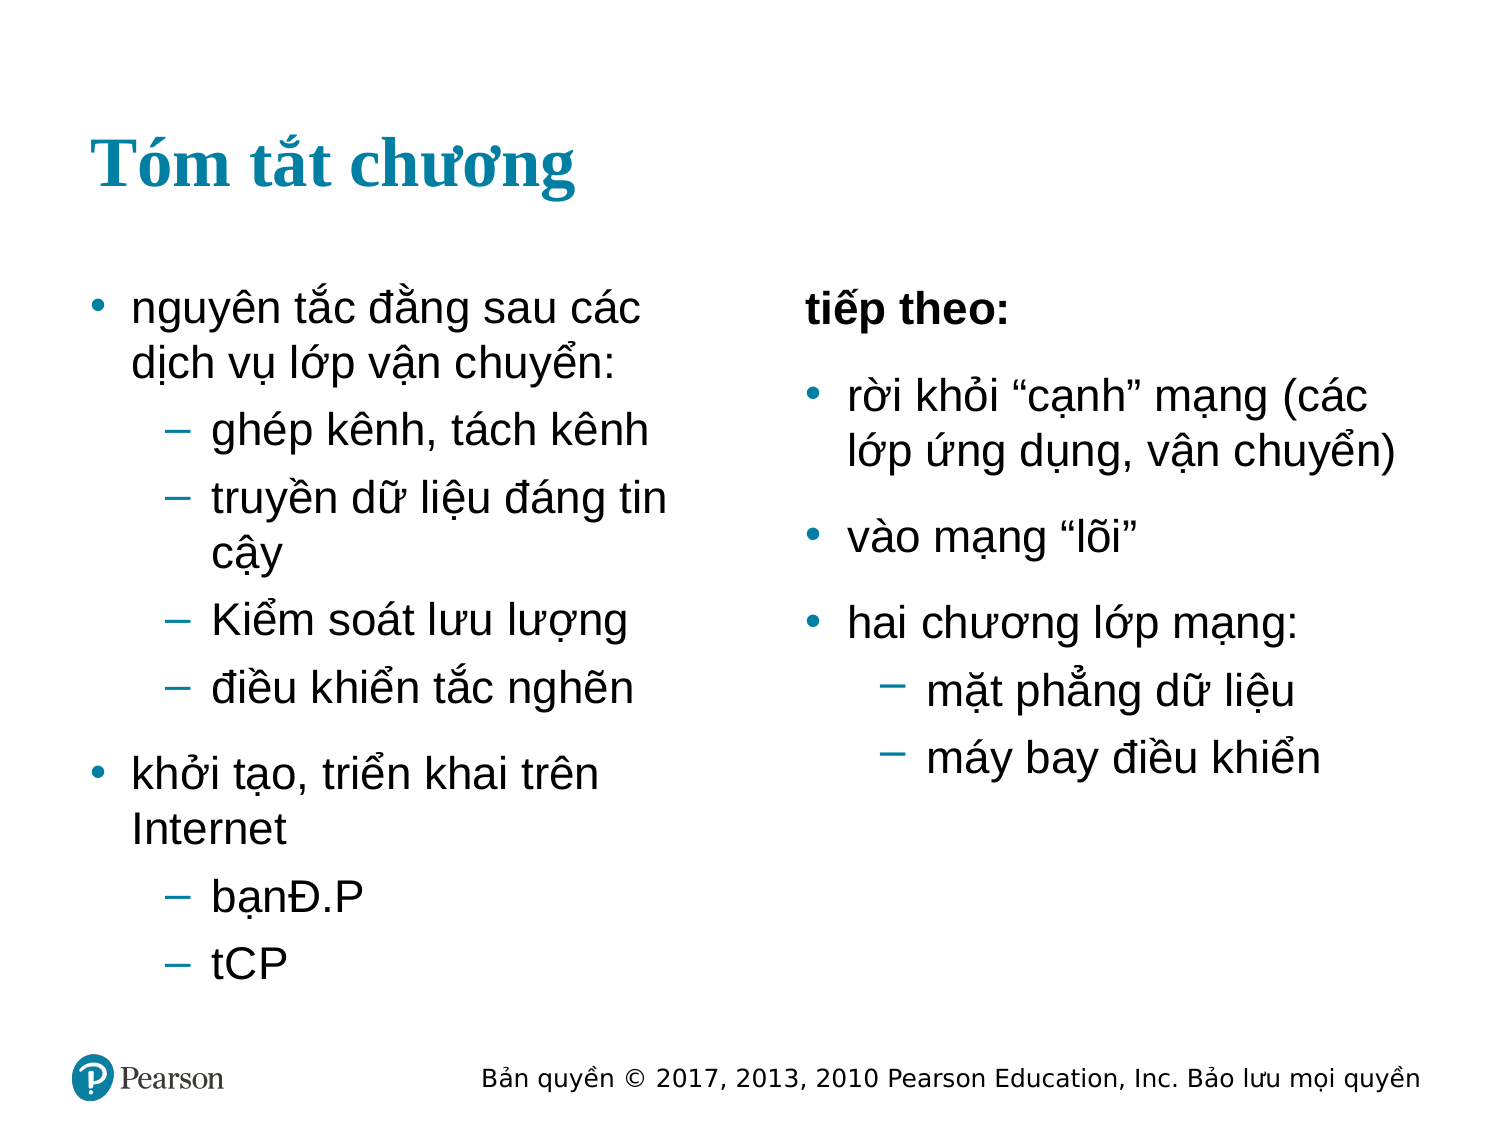

# Tóm tắt chương
nguyên tắc đằng sau các dịch vụ lớp vận chuyển:
ghép kênh, tách kênh
truyền dữ liệu đáng tin cậy
Kiểm soát lưu lượng
điều khiển tắc nghẽn
khởi tạo, triển khai trên Internet
bạn Đ. P
t C P
tiếp theo:
rời khỏi “cạnh” mạng (các lớp ứng dụng, vận chuyển)
vào mạng “lõi”
hai chương lớp mạng:
mặt phẳng dữ liệu
máy bay điều khiển